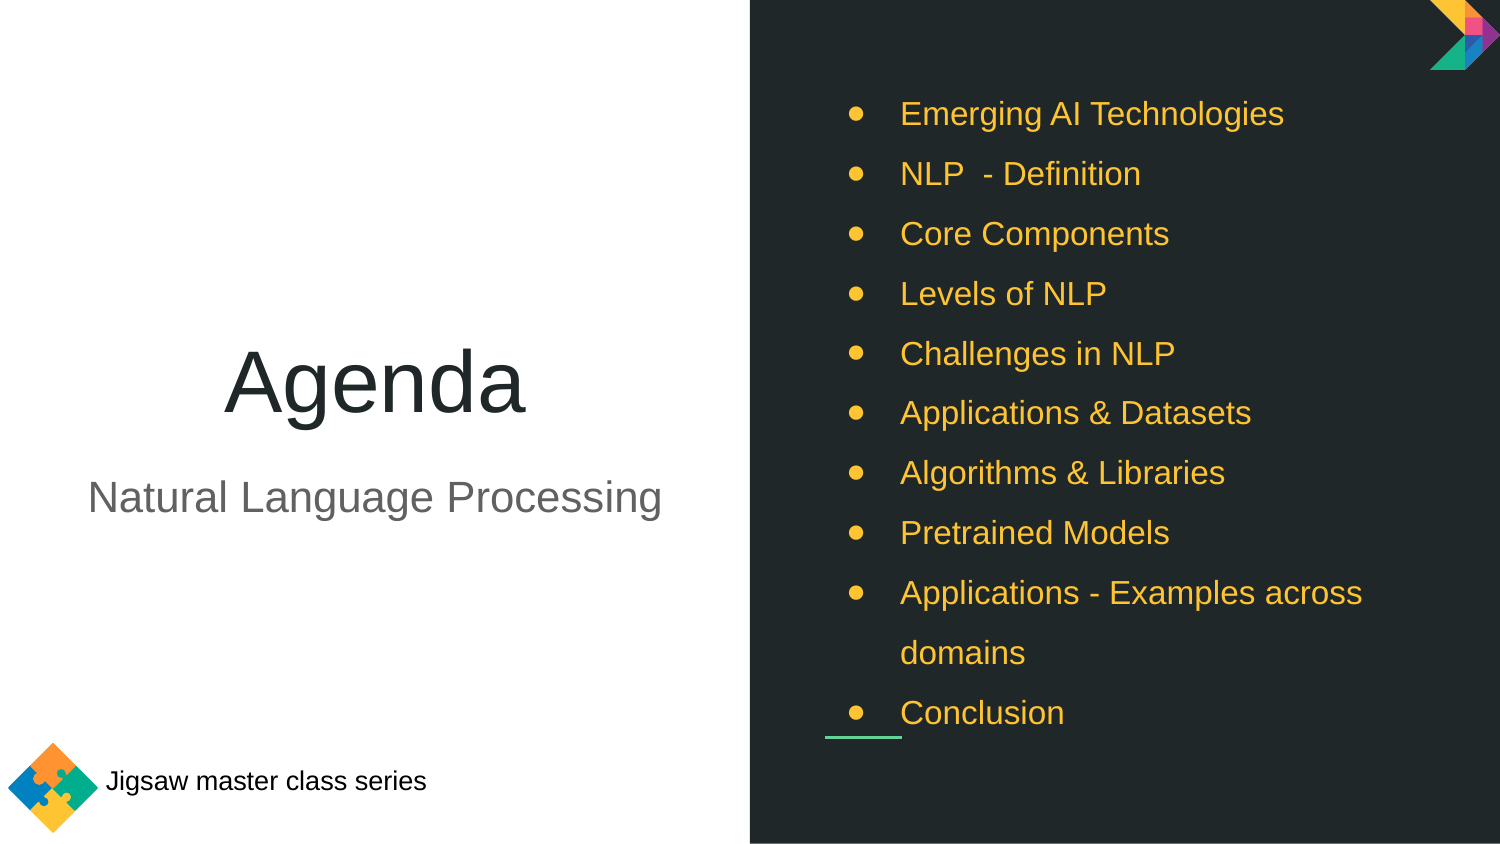

Emerging AI Technologies
NLP  - Definition
Core Components
Levels of NLP
Challenges in NLP
Applications & Datasets
Algorithms & Libraries
Pretrained Models
Applications - Examples across domains
Conclusion
# Agenda
Natural Language Processing